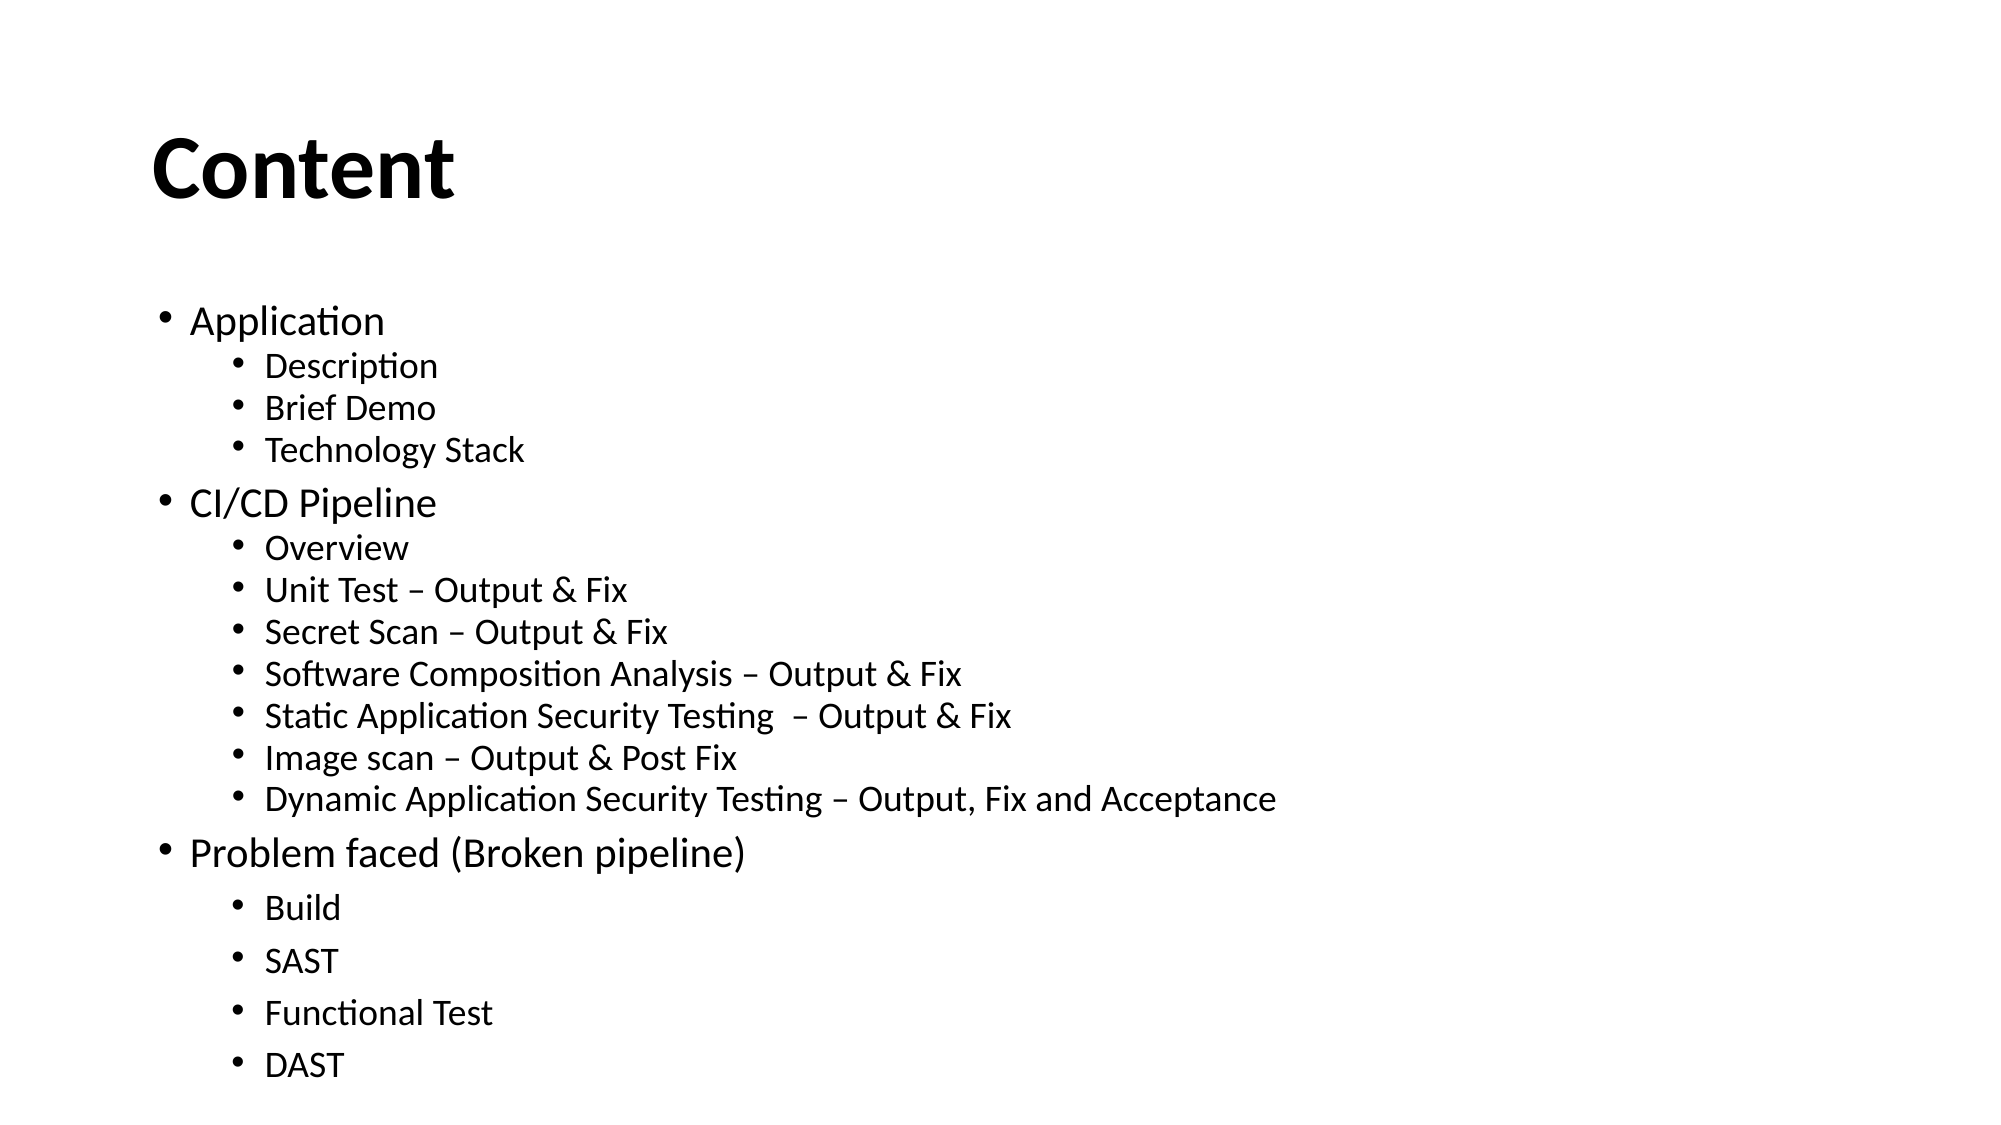

# Content
Application
Description
Brief Demo
Technology Stack
CI/CD Pipeline
Overview
Unit Test – Output & Fix
Secret Scan – Output & Fix
Software Composition Analysis – Output & Fix
Static Application Security Testing  – Output & Fix
Image scan – Output & Post Fix
Dynamic Application Security Testing – Output, Fix and Acceptance
Problem faced (Broken pipeline)
Build
SAST
Functional Test
DAST